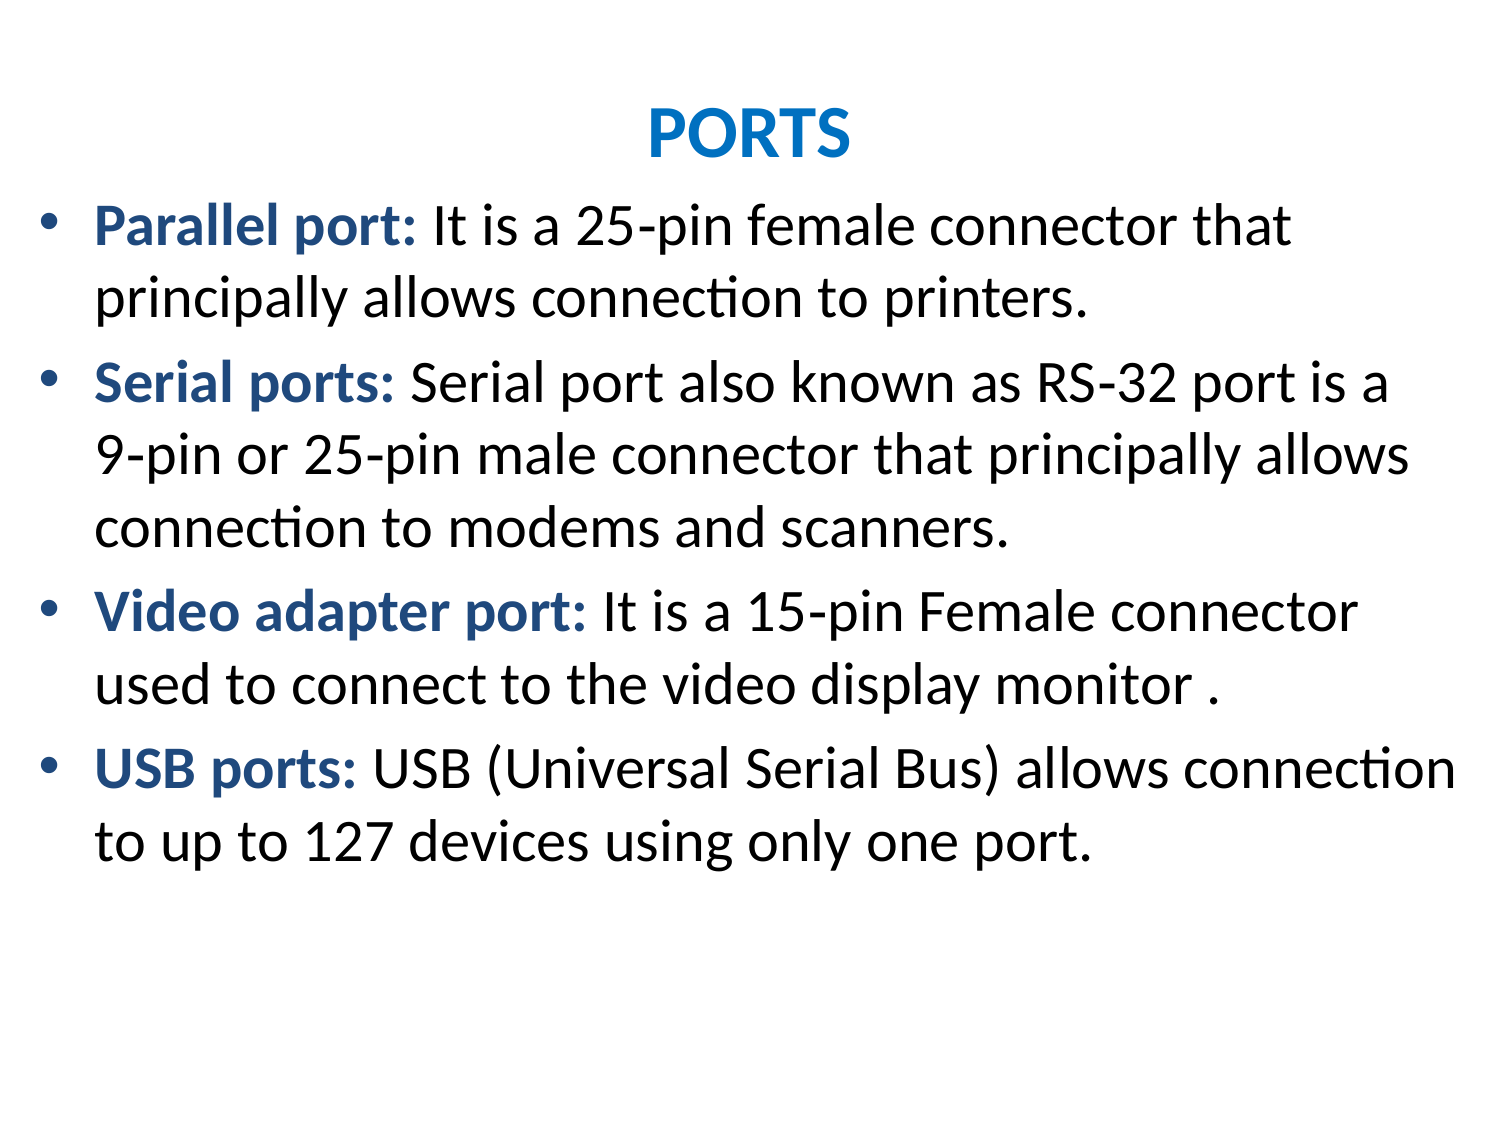

PORTS
Parallel port: It is a 25‑pin female connector that principally allows connection to printers.
Serial ports: Serial port also known as RS‑32 port is a 9‑pin or 25‑pin male connector that principally allows connection to modems and scanners.
Video adapter port: It is a 15‑pin Female connector used to connect to the video display monitor .
USB ports: USB (Universal Serial Bus) allows connection to up to 127 devices using only one port.